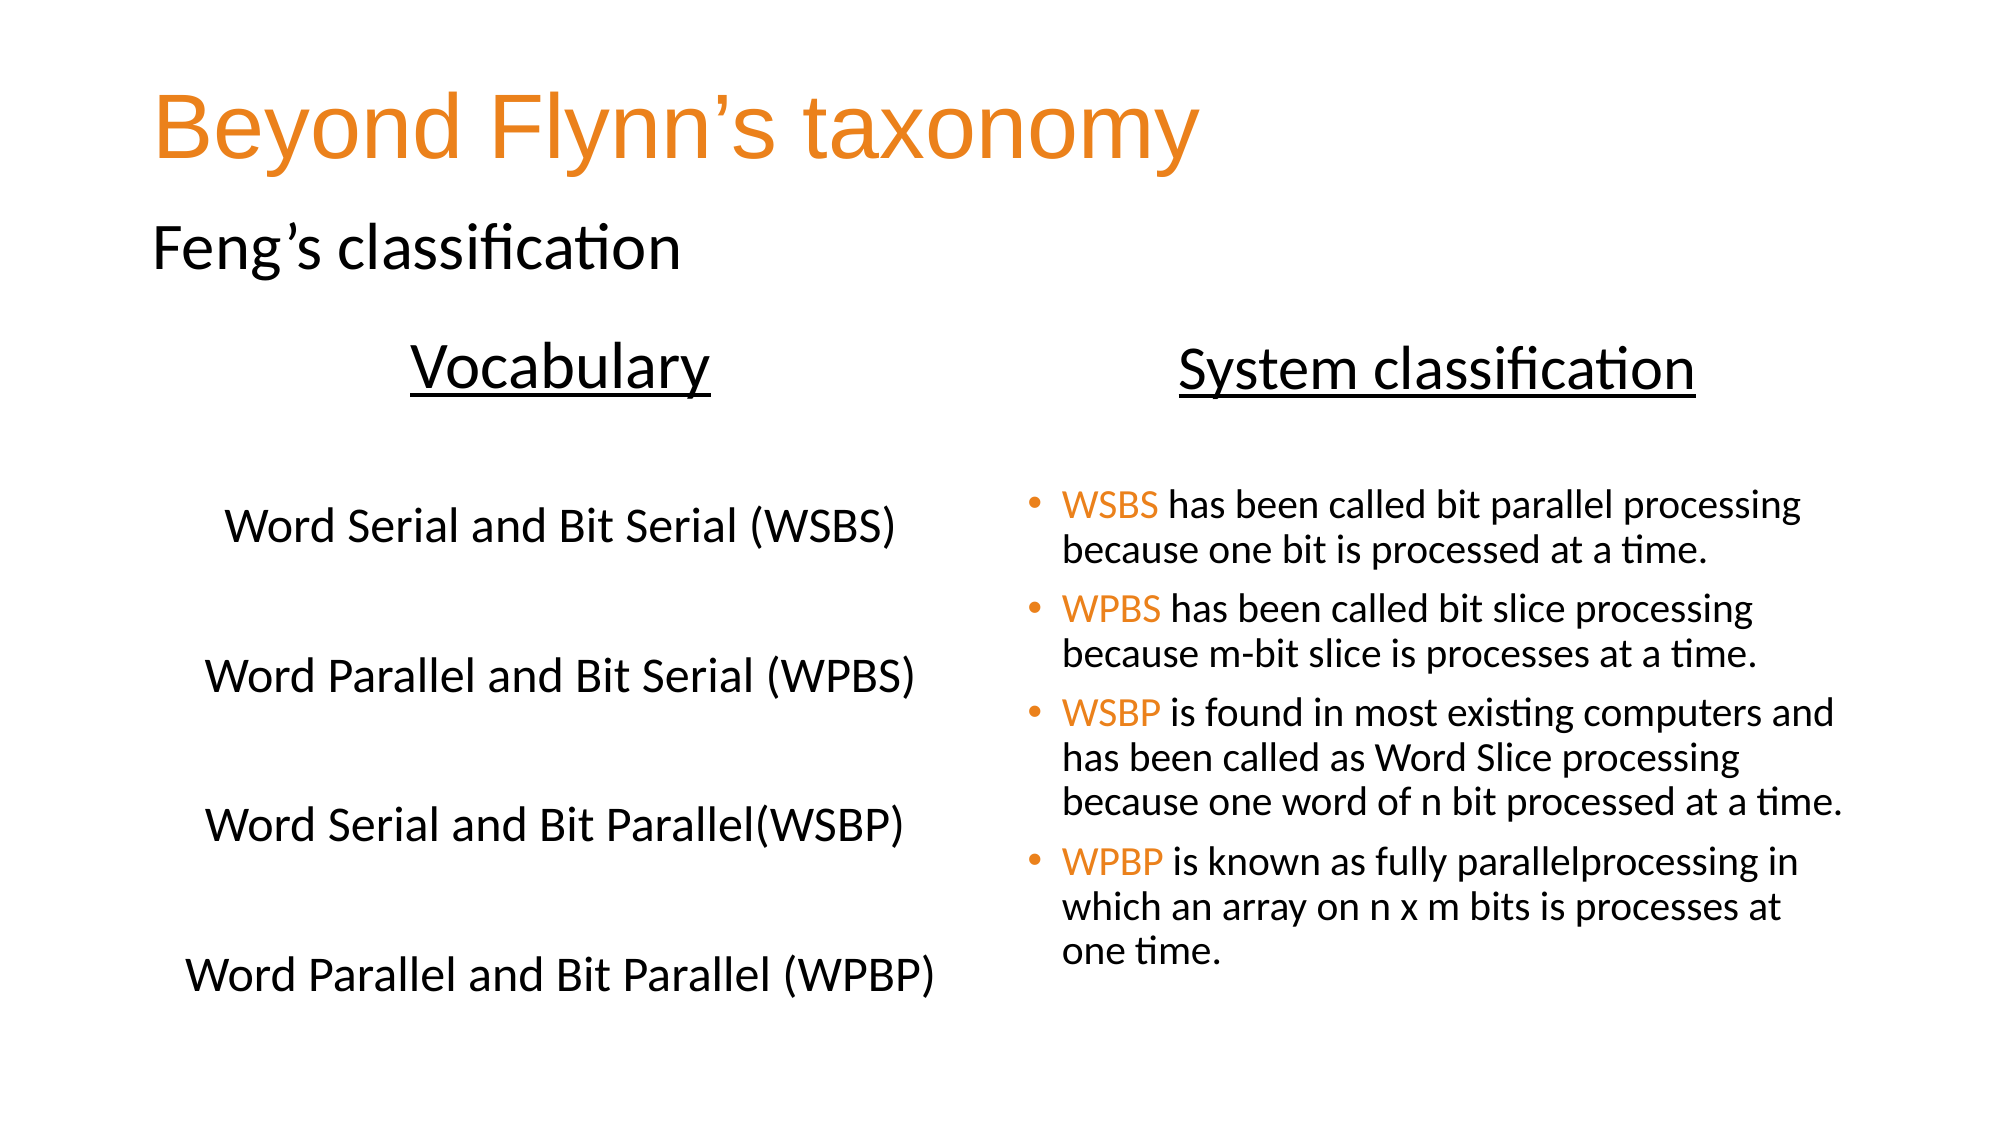

# Beyond Flynn’s taxonomy
Feng’s classification
Vocabulary
System classification

Word Serial and Bit Serial (WSBS)

Word Parallel and Bit Serial (WPBS)

Word Serial and Bit Parallel(WSBP)

Word Parallel and Bit Parallel (WPBP)

WSBS has been called bit parallel processing because one bit is processed at a time.
WPBS has been called bit slice processing because m-bit slice is processes at a time.
WSBP is found in most existing computers and has been called as Word Slice processing because one word of n bit processed at a time.
WPBP is known as fully parallelprocessing in which an array on n x m bits is processes at one time.